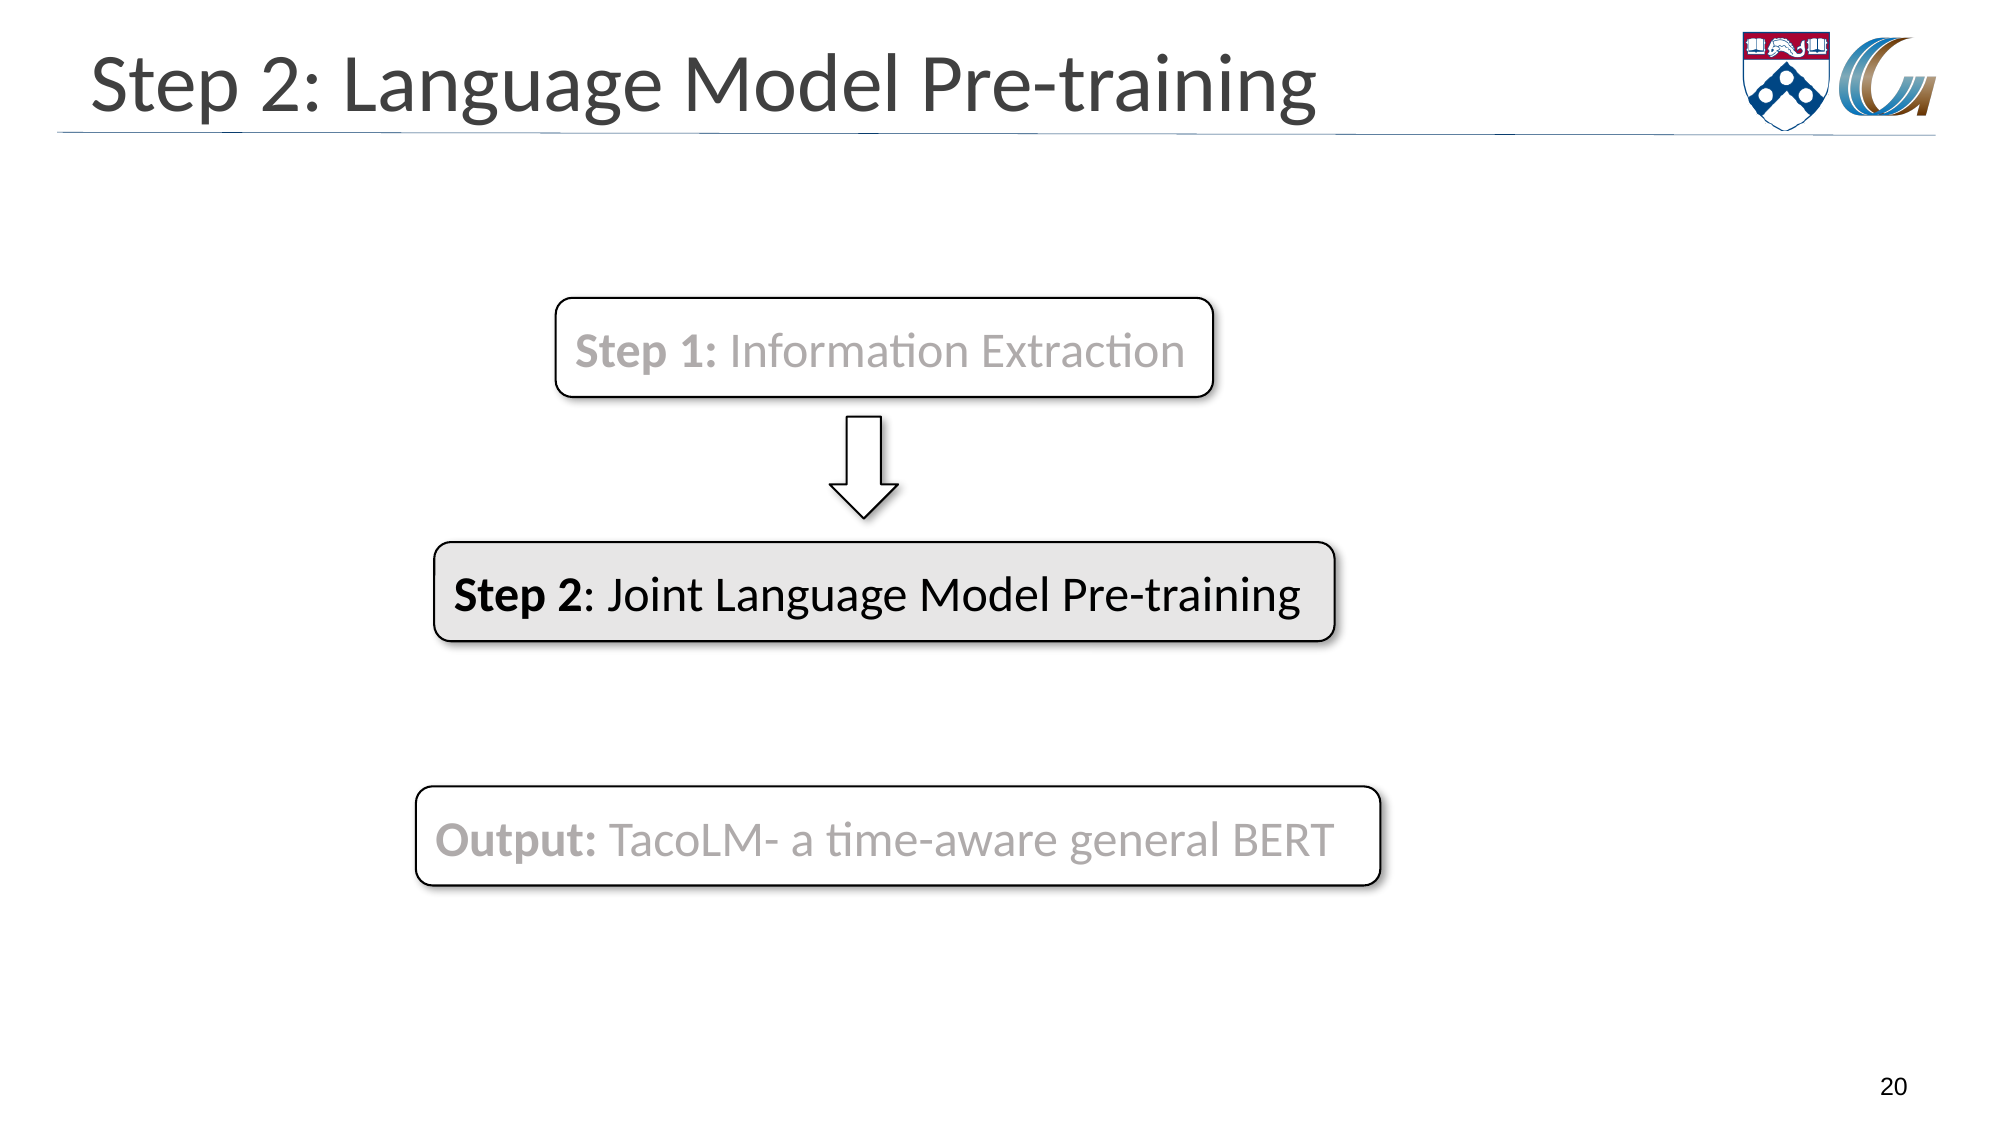

# Step 2: Language Model Pre-training
Step 1: Information Extraction

Step 2: Joint Language Model Pre-training
Output: TacoLM- a time-aware general BERT
20